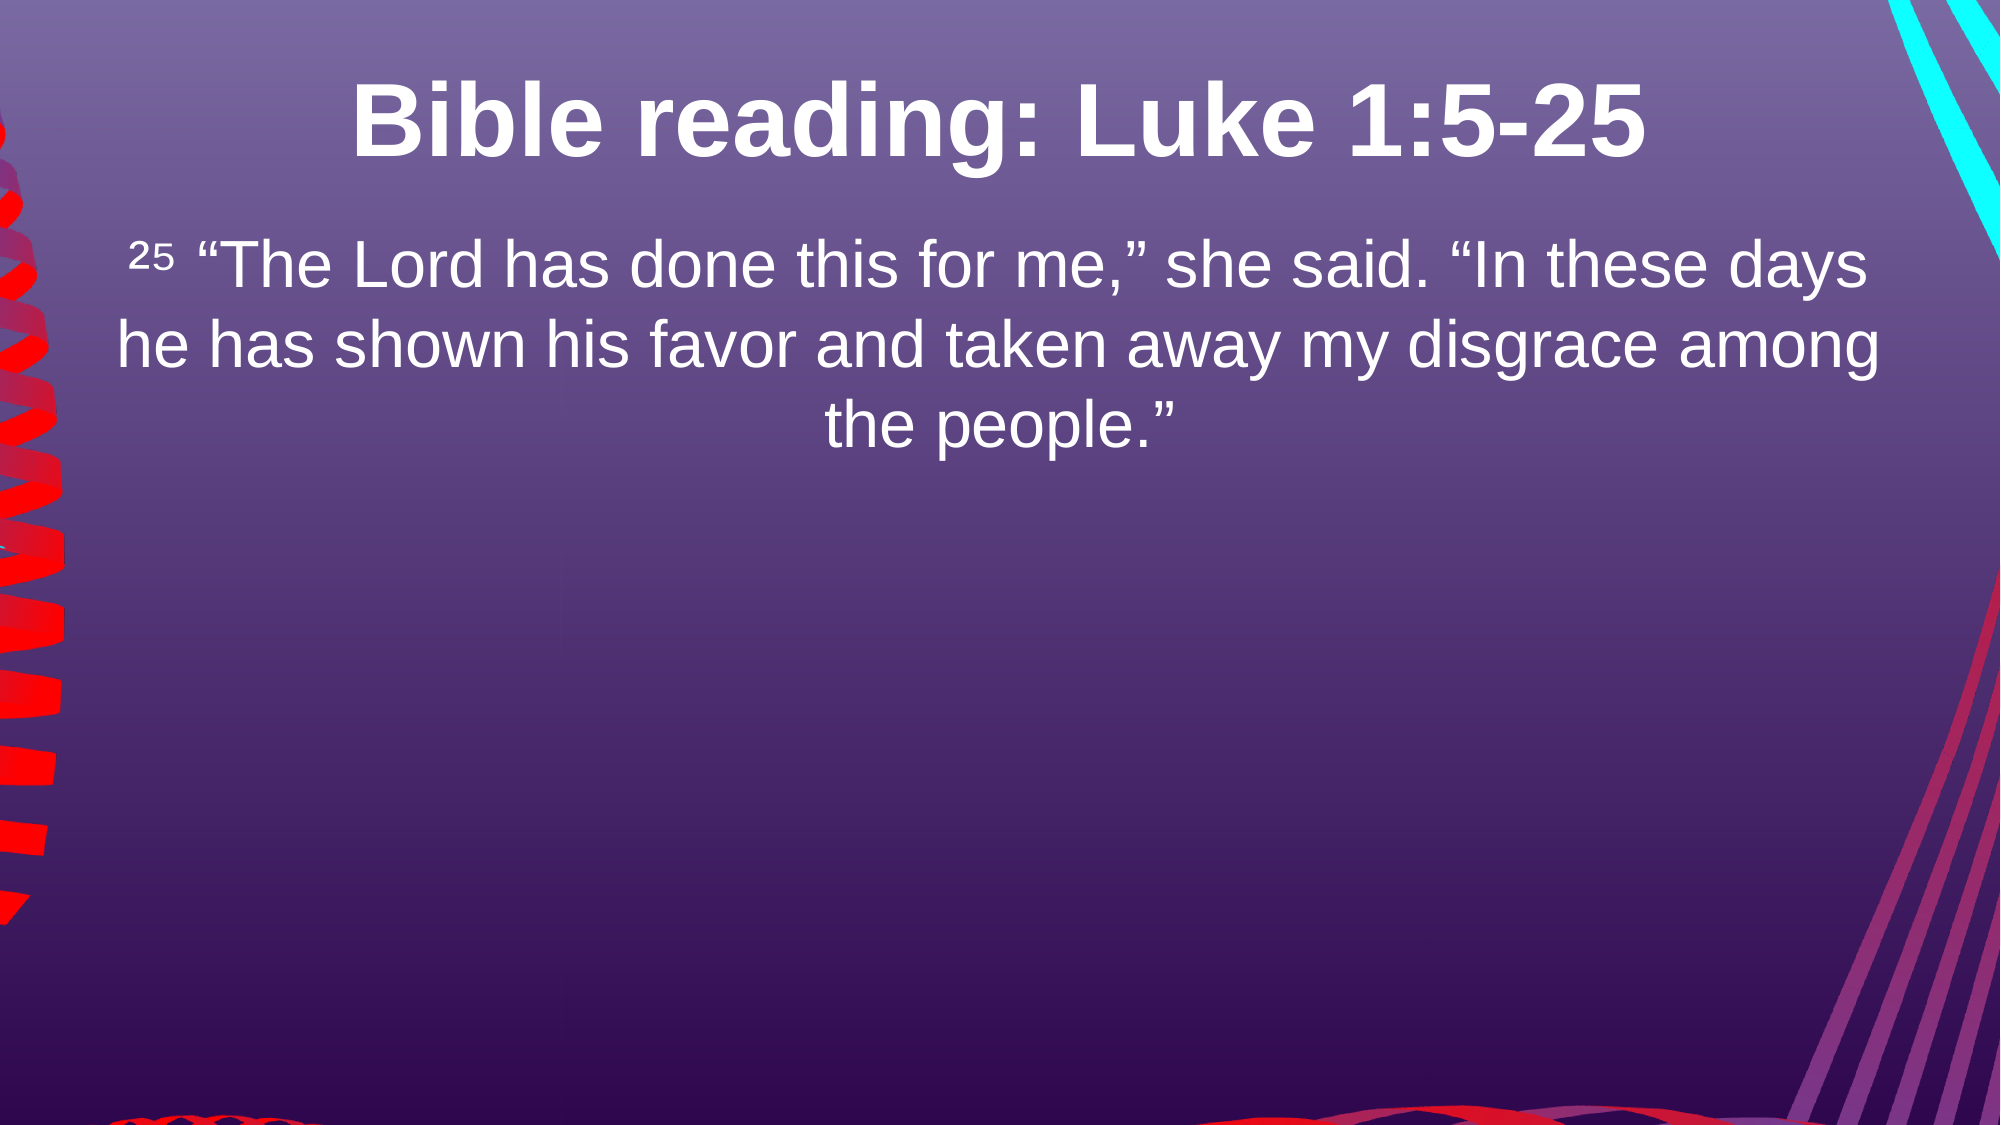

Bible reading: Luke 1:5-25
²⁵ “The Lord has done this for me,” she said. “In these days he has shown his favor and taken away my disgrace among the people.”